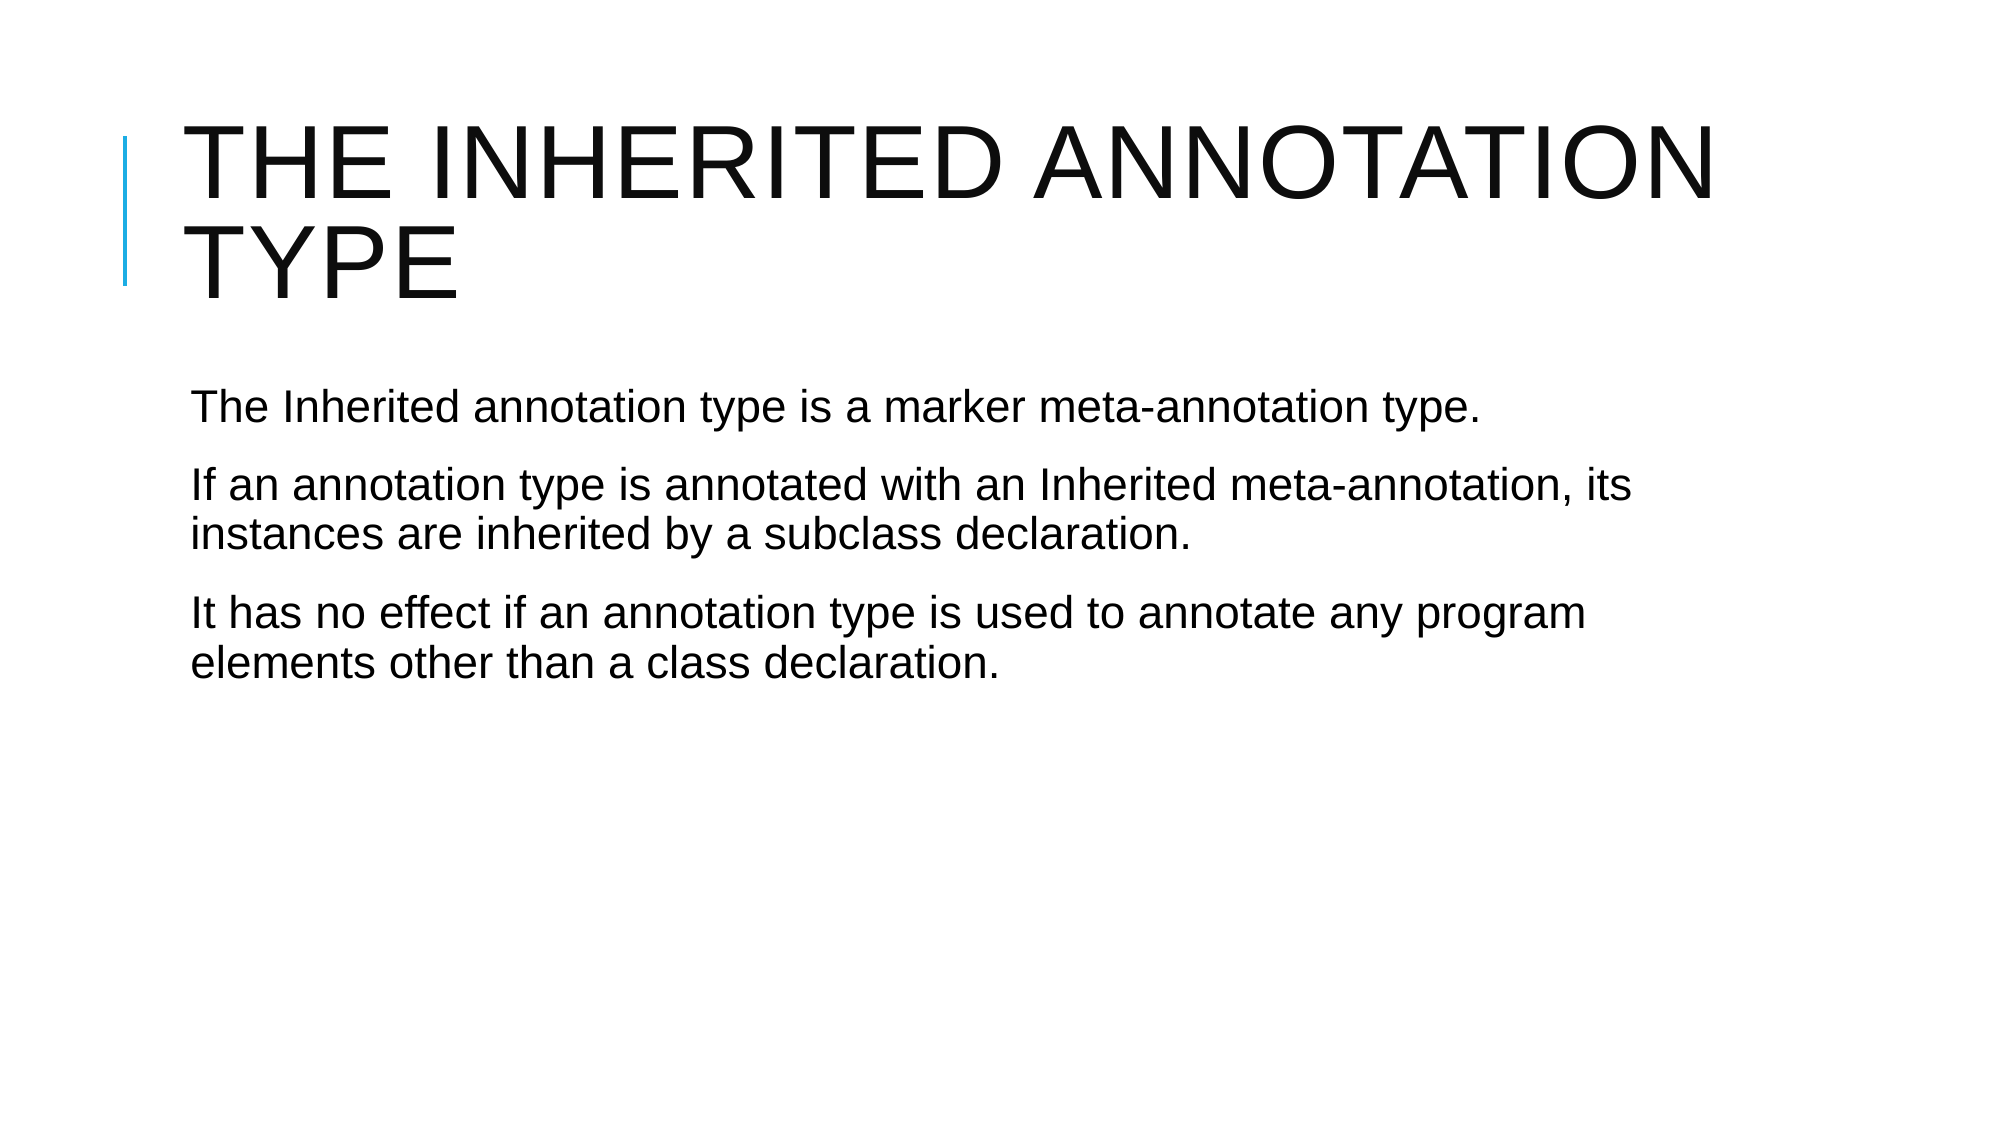

# The Inherited Annotation Type
The Inherited annotation type is a marker meta-annotation type.
If an annotation type is annotated with an Inherited meta-annotation, its instances are inherited by a subclass declaration.
It has no effect if an annotation type is used to annotate any program elements other than a class declaration.